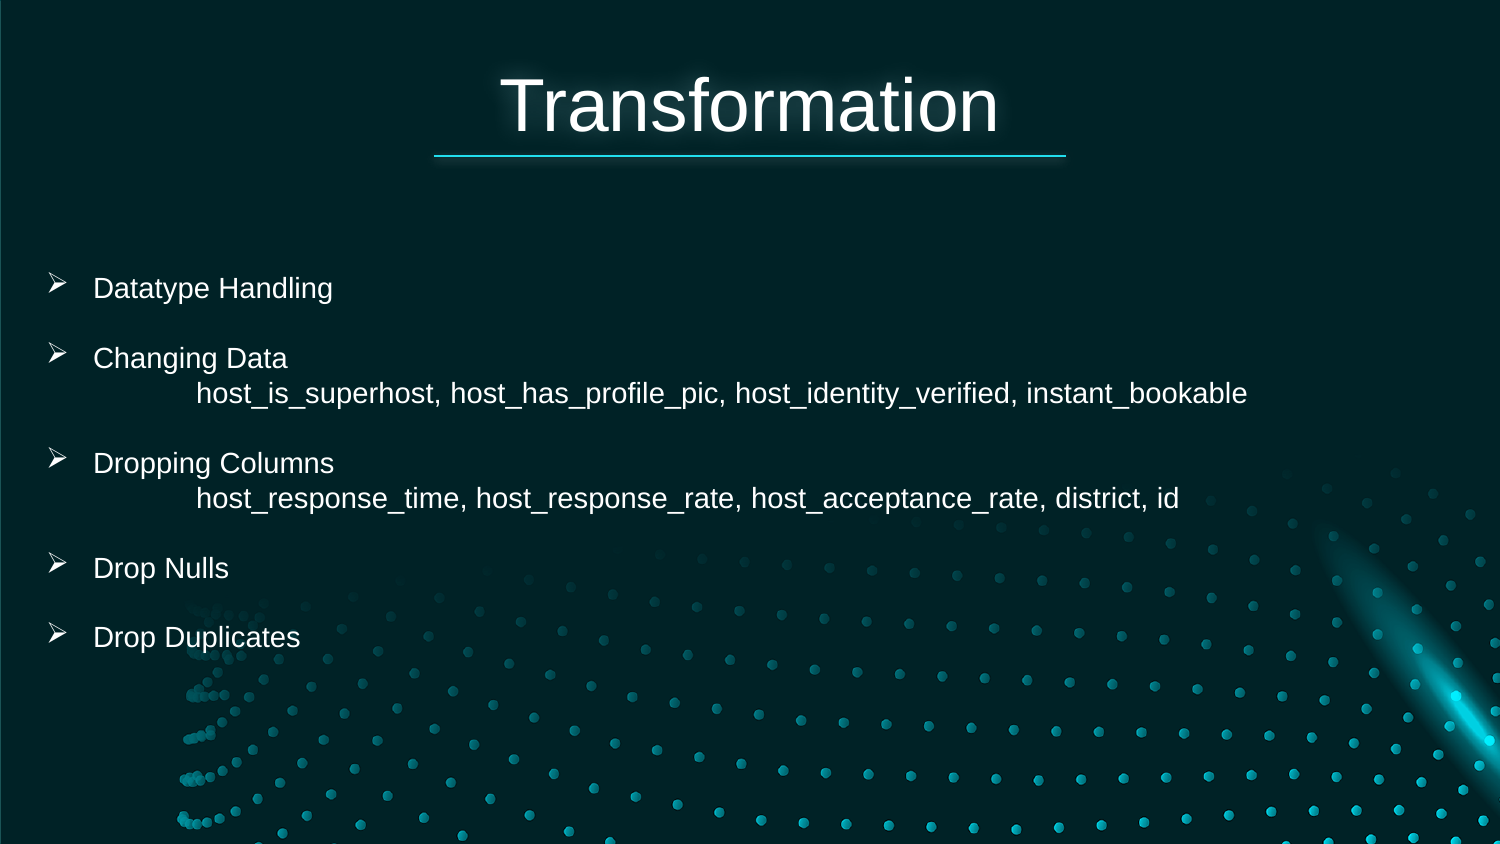

Transformation
Datatype Handling

Changing Data
	host_is_superhost, host_has_profile_pic, host_identity_verified, instant_bookable

Dropping Columns
	host_response_time, host_response_rate, host_acceptance_rate, district, id

Drop Nulls

Drop Duplicates